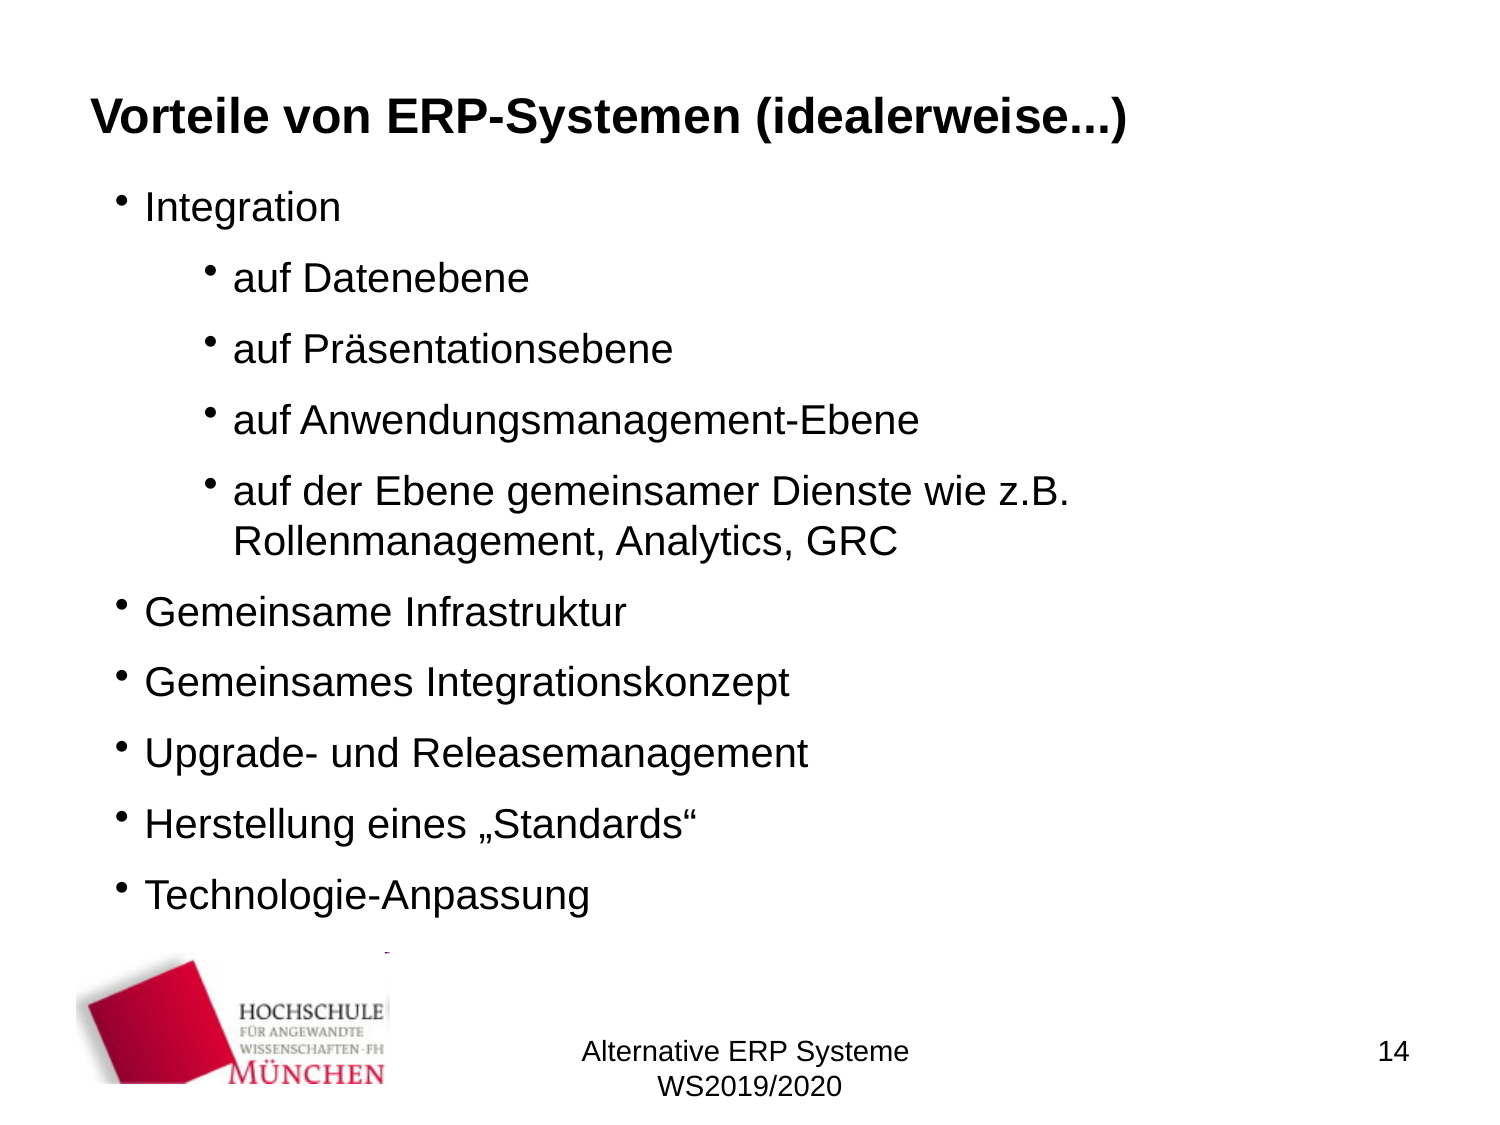

# Vorteile von ERP-Systemen (idealerweise...)
Integration
auf Datenebene
auf Präsentationsebene
auf Anwendungsmanagement-Ebene
auf der Ebene gemeinsamer Dienste wie z.B. Rollenmanagement, Analytics, GRC
Gemeinsame Infrastruktur
Gemeinsames Integrationskonzept
Upgrade- und Releasemanagement
Herstellung eines „Standards“
Technologie-Anpassung
Alternative ERP Systeme
WS2019/2020
14